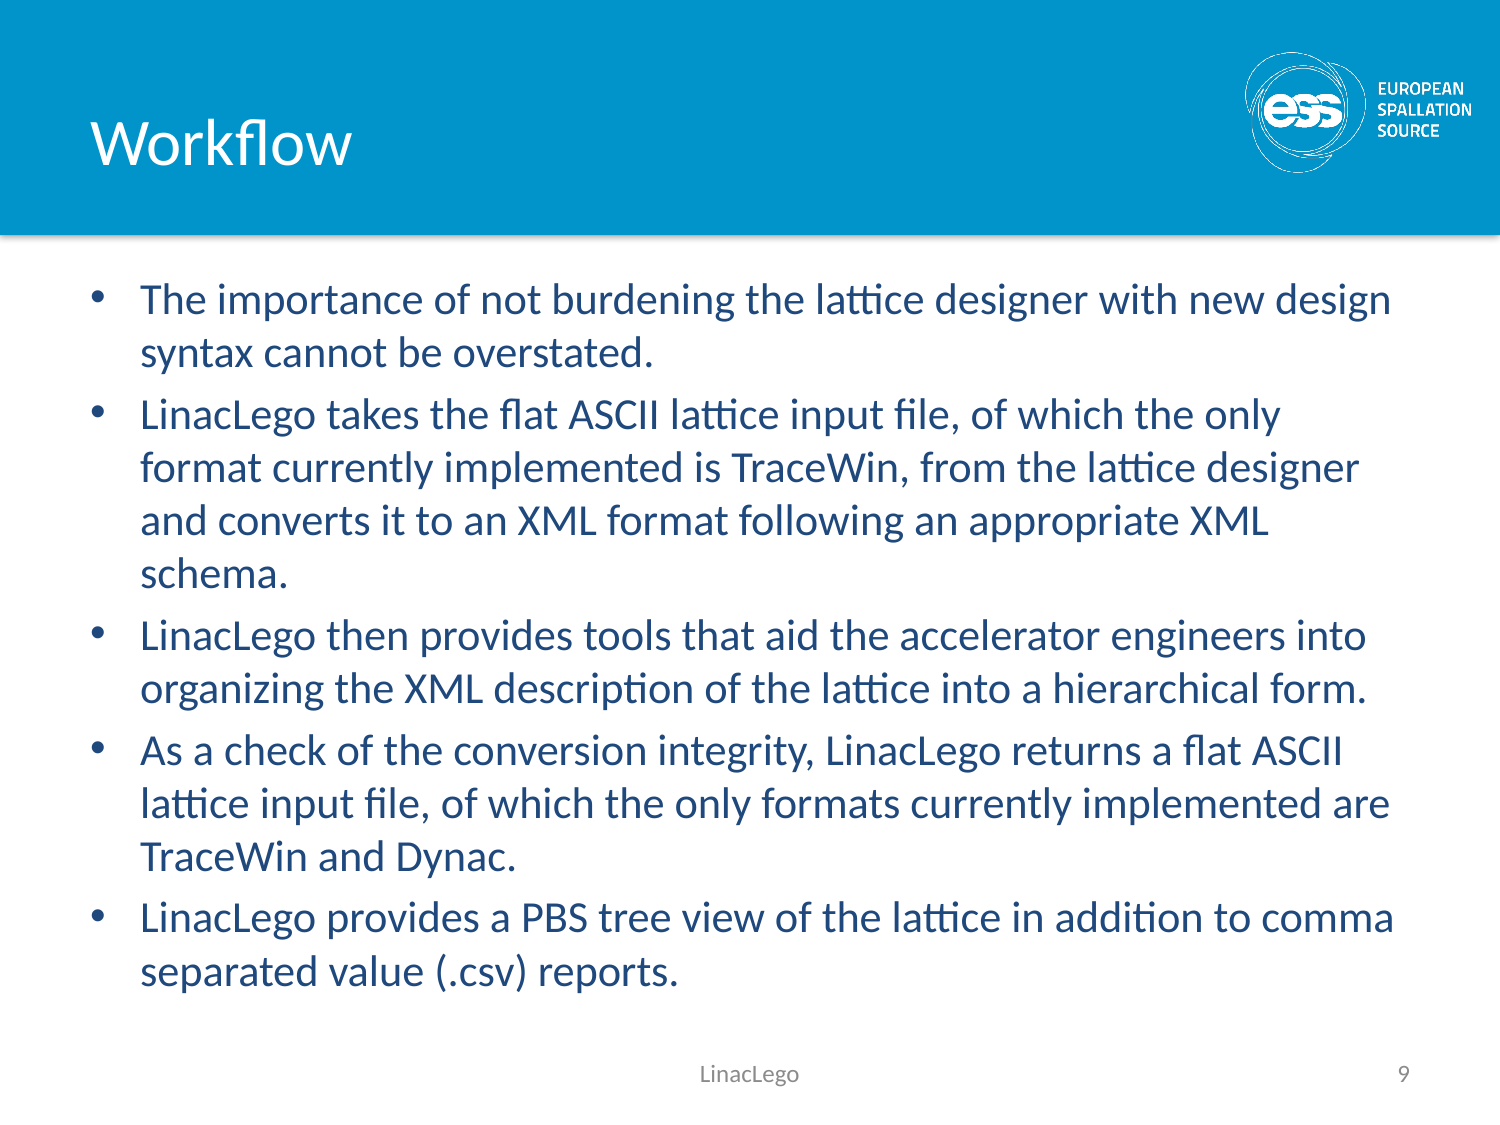

# Workflow
The importance of not burdening the lattice designer with new design syntax cannot be overstated.
LinacLego takes the flat ASCII lattice input file, of which the only format currently implemented is TraceWin, from the lattice designer and converts it to an XML format following an appropriate XML schema.
LinacLego then provides tools that aid the accelerator engineers into organizing the XML description of the lattice into a hierarchical form.
As a check of the conversion integrity, LinacLego returns a flat ASCII lattice input file, of which the only formats currently implemented are TraceWin and Dynac.
LinacLego provides a PBS tree view of the lattice in addition to comma separated value (.csv) reports.

LinacLego
9